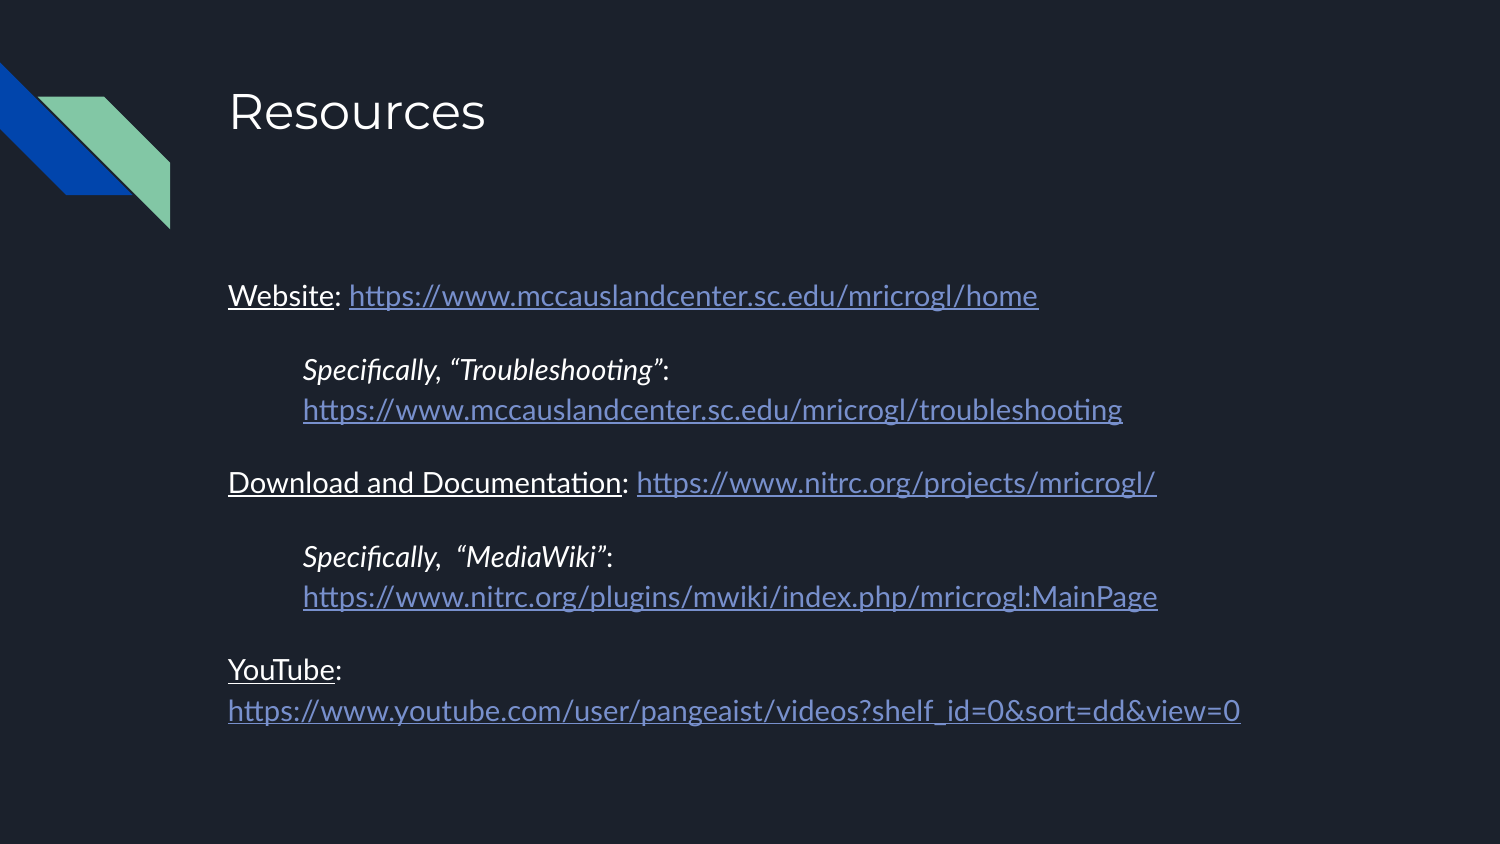

# Resources
Website: https://www.mccauslandcenter.sc.edu/mricrogl/home
Specifically, “Troubleshooting”: https://www.mccauslandcenter.sc.edu/mricrogl/troubleshooting
Download and Documentation: https://www.nitrc.org/projects/mricrogl/
Specifically,  “MediaWiki”: https://www.nitrc.org/plugins/mwiki/index.php/mricrogl:MainPage
YouTube: https://www.youtube.com/user/pangeaist/videos?shelf_id=0&sort=dd&view=0